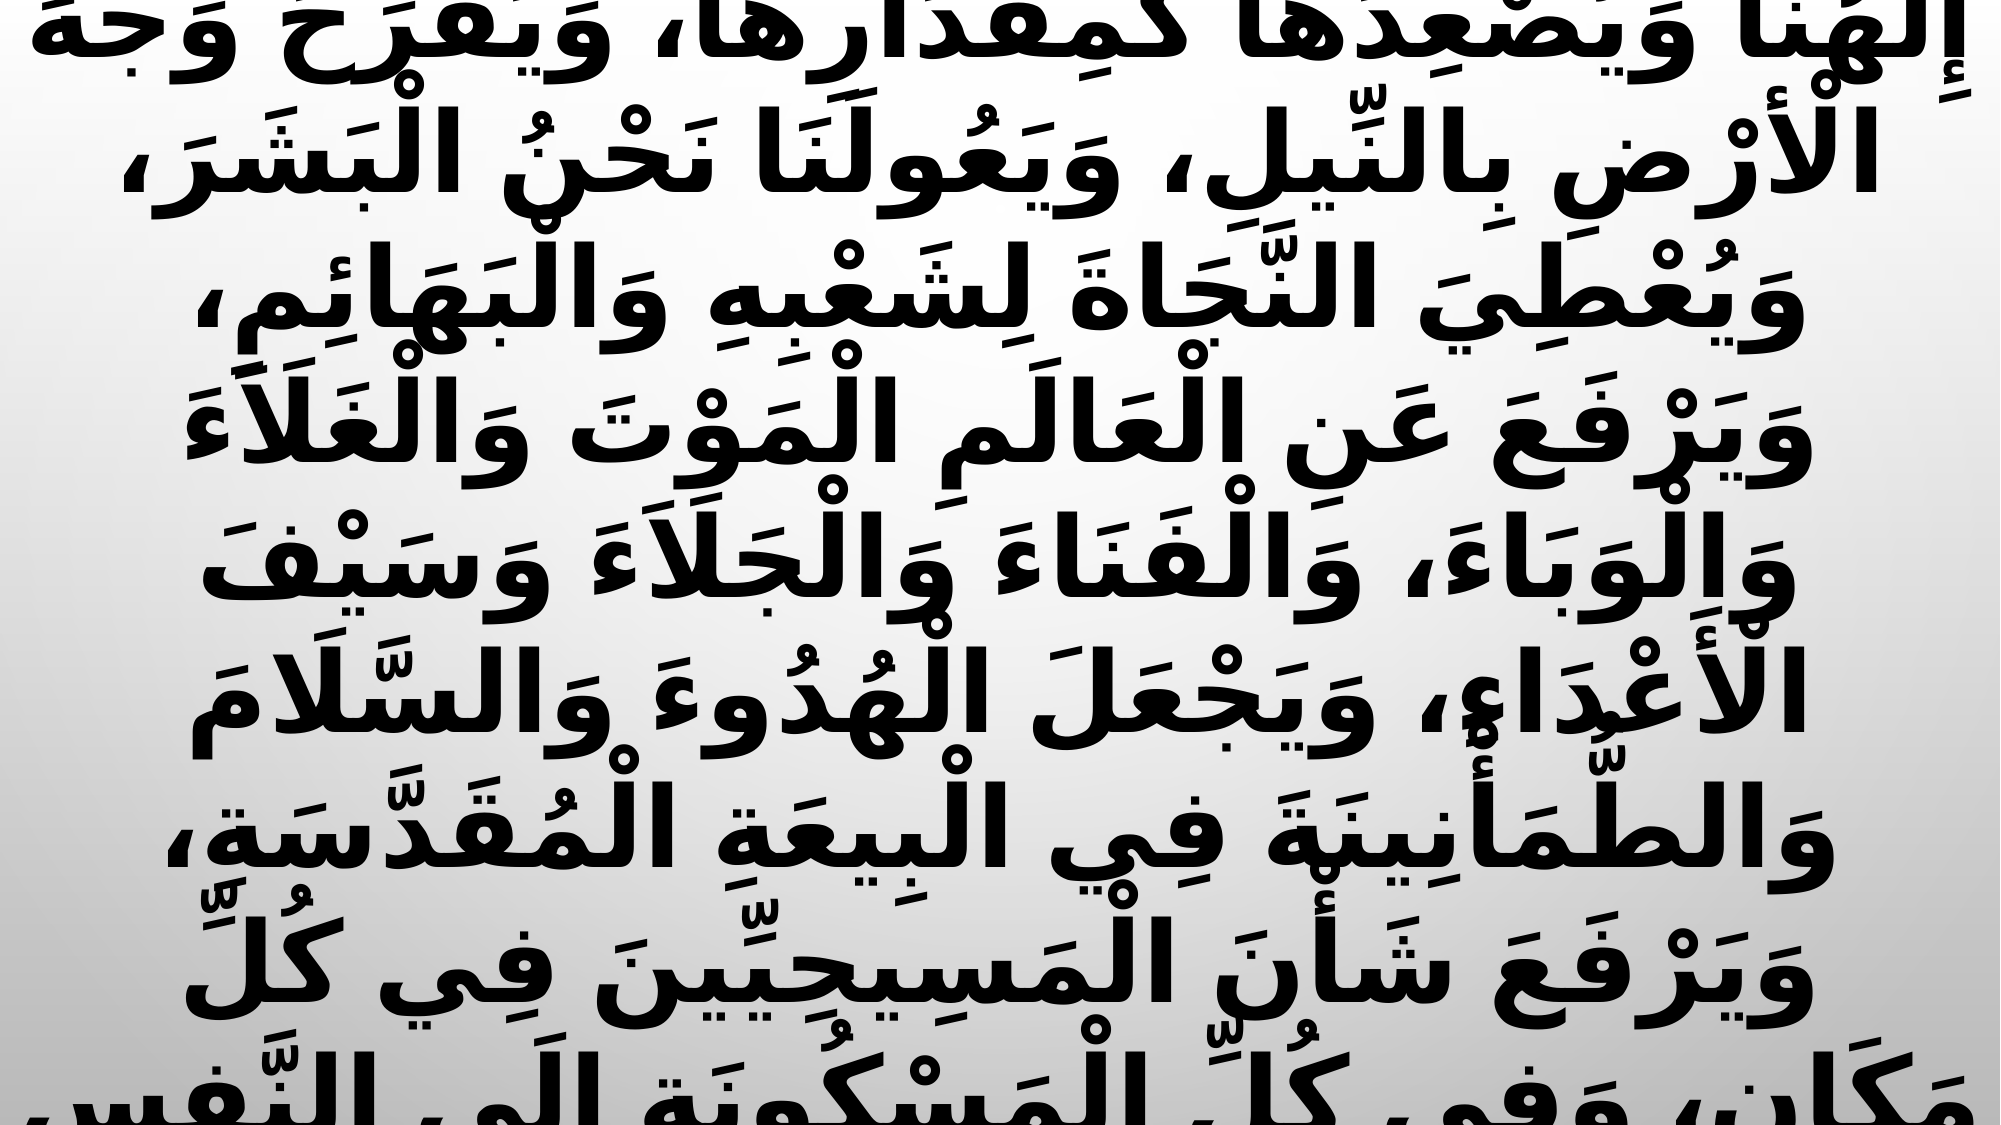

صَلُّوا واطْلُبُوا عَنْ صُعُودِ مِيَاهِ الْأَنْهَارِ فِي هَذِهِ السَّنَةِ، لِكَيْ يُبَارِكَهَا الْمَسِيحُ إِلهُنَا وَيُصْعِدَهَا كَمِقْدَارِهَا، وَيَفْرِّحَ وَجْهَ الْأرْضِ بِالنِّيلِ، وَيَعُولَنَا نَحْنُ الْبَشَرَ، وَيُعْطِيَ النَّجَاةَ لِشَعْبِهِ وَالْبَهَائِمِ، وَيَرْفَعَ عَنِ الْعَالَمِ الْمَوْتَ وَالْغَلَاَءَ وَالْوَبَاءَ، وَالْفَنَاءَ وَالْجَلَاَءَ وَسَيْفَ الْأَعْدَاءِ، وَيَجْعَلَ الْهُدُوءَ وَالسَّلَامَ وَالطُّمَأْنِينَةَ فِي الْبِيعَةِ الْمُقَدَّسَةِ، وَيَرْفَعَ شَأْنَ الْمَسِيحِيِّينَ فِي كُلِّ مَكَانٍ، وَفِي كُلِّ الْمَسْكُونَةِ إِلَى النَّفسِ الْأَخِيرِ، وَيَغْفِرَ لَنَا خَطَايَانَا.   كيرياليسون